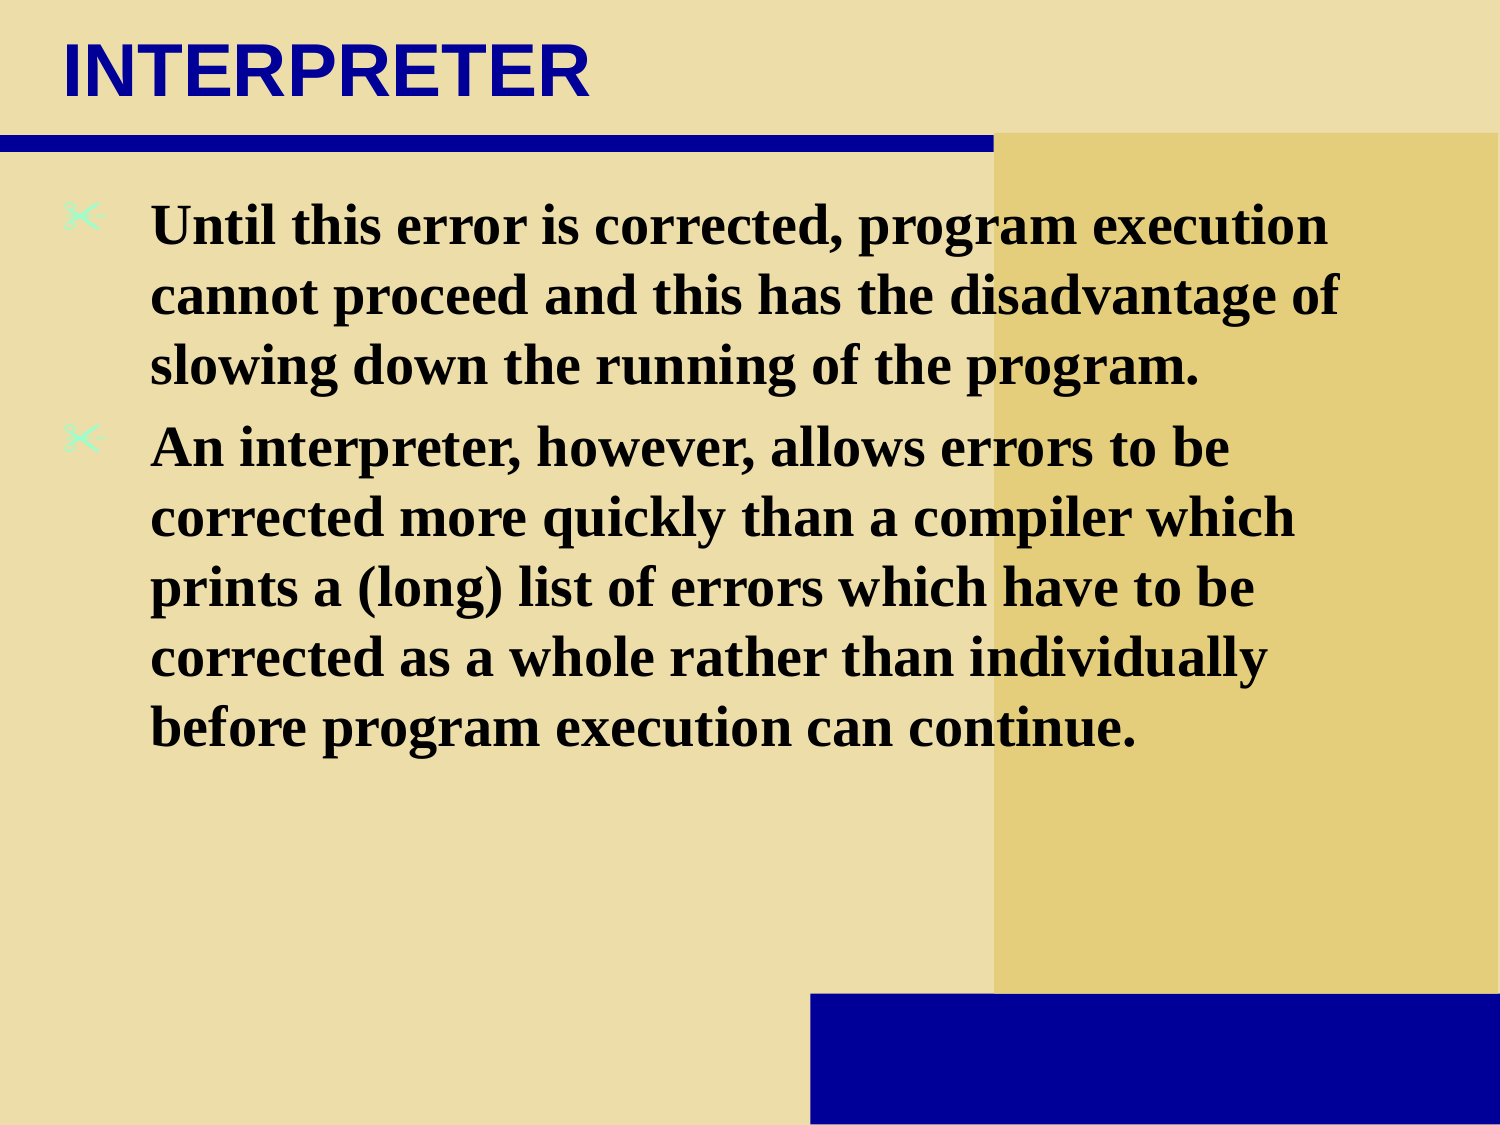

# INTERPRETER
Until this error is corrected, program execution cannot proceed and this has the disadvantage of slowing down the running of the program.
An interpreter, however, allows errors to be corrected more quickly than a compiler which prints a (long) list of errors which have to be corrected as a whole rather than individually before program execution can continue.